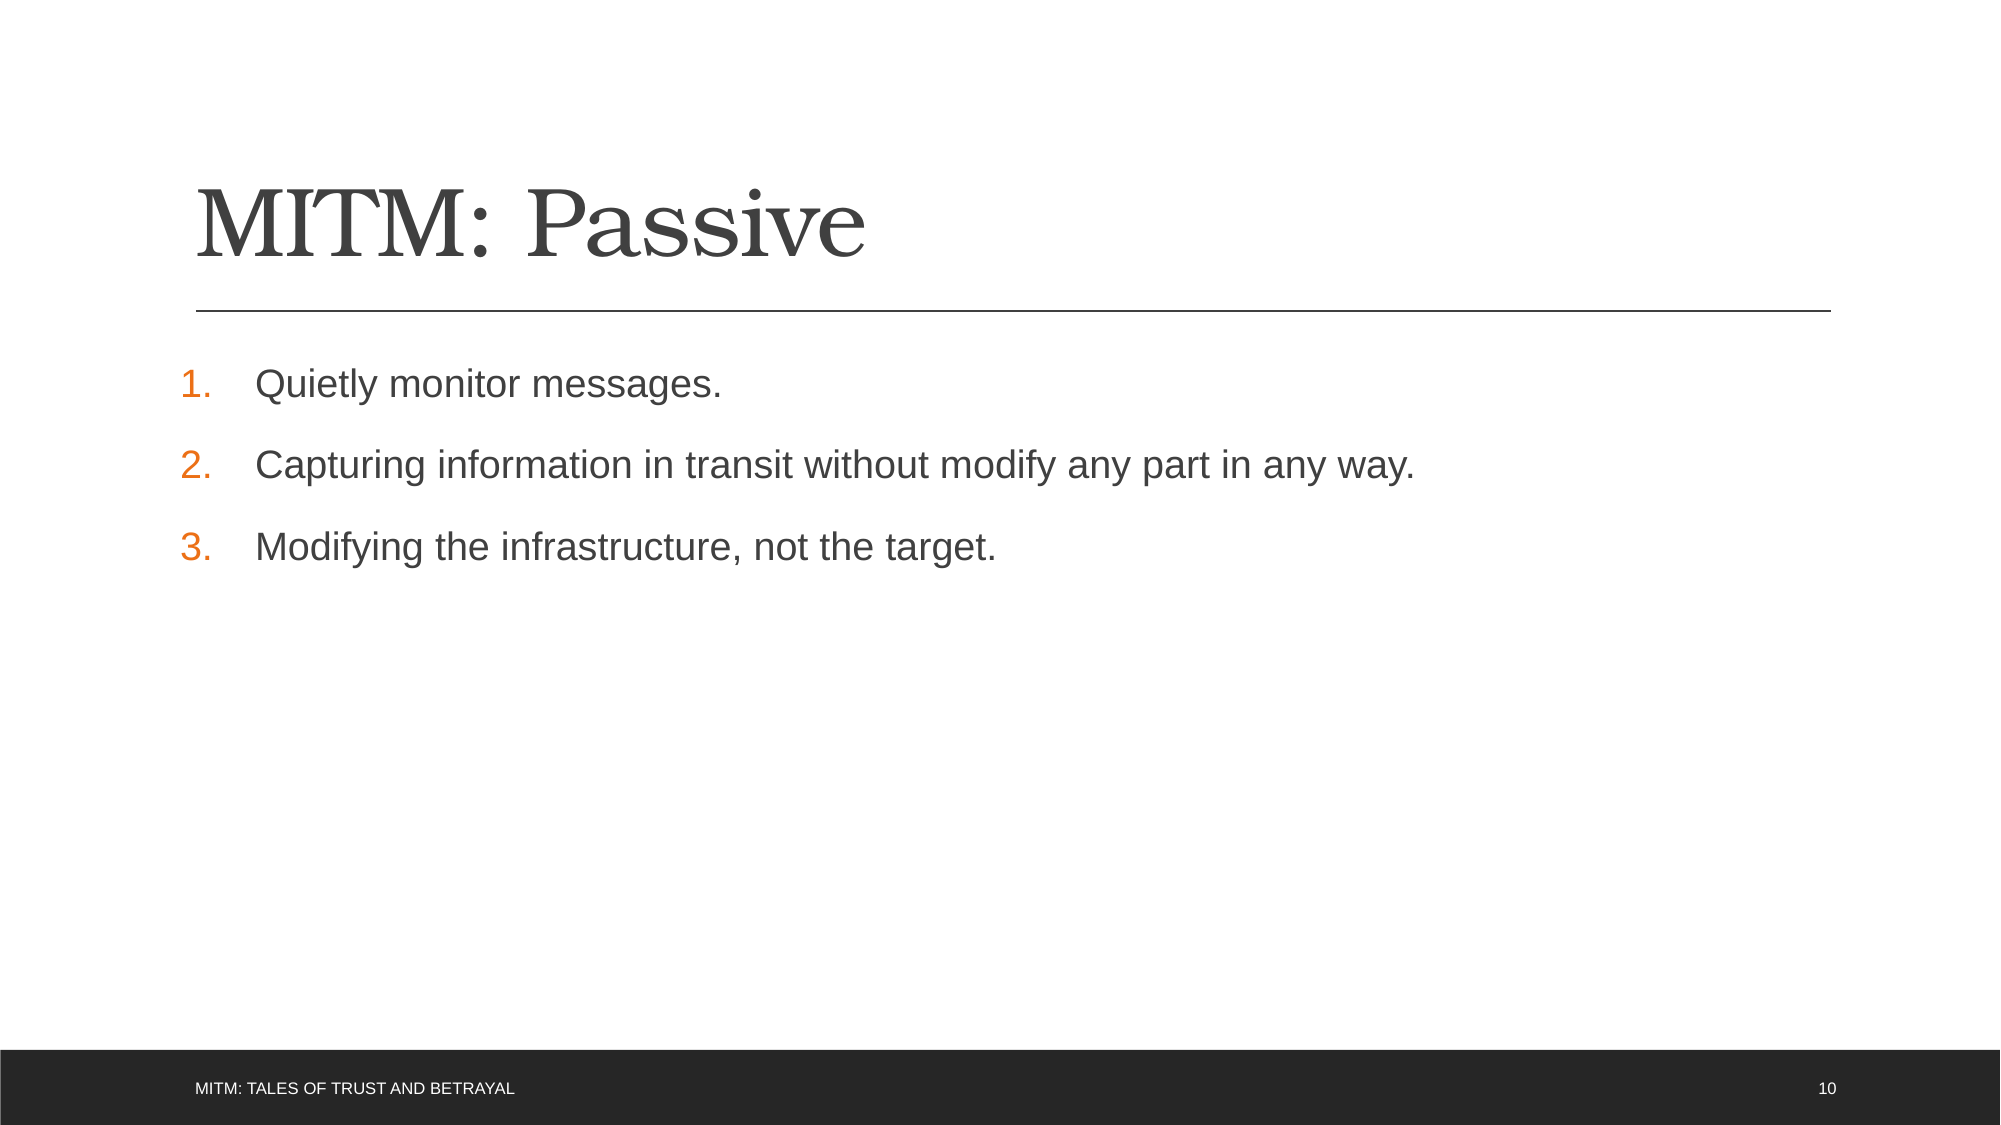

# MITM: Passive
Quietly monitor messages.
Capturing information in transit without modify any part in any way.
Modifying the infrastructure, not the target.
MITM: Tales of Trust and Betrayal
10